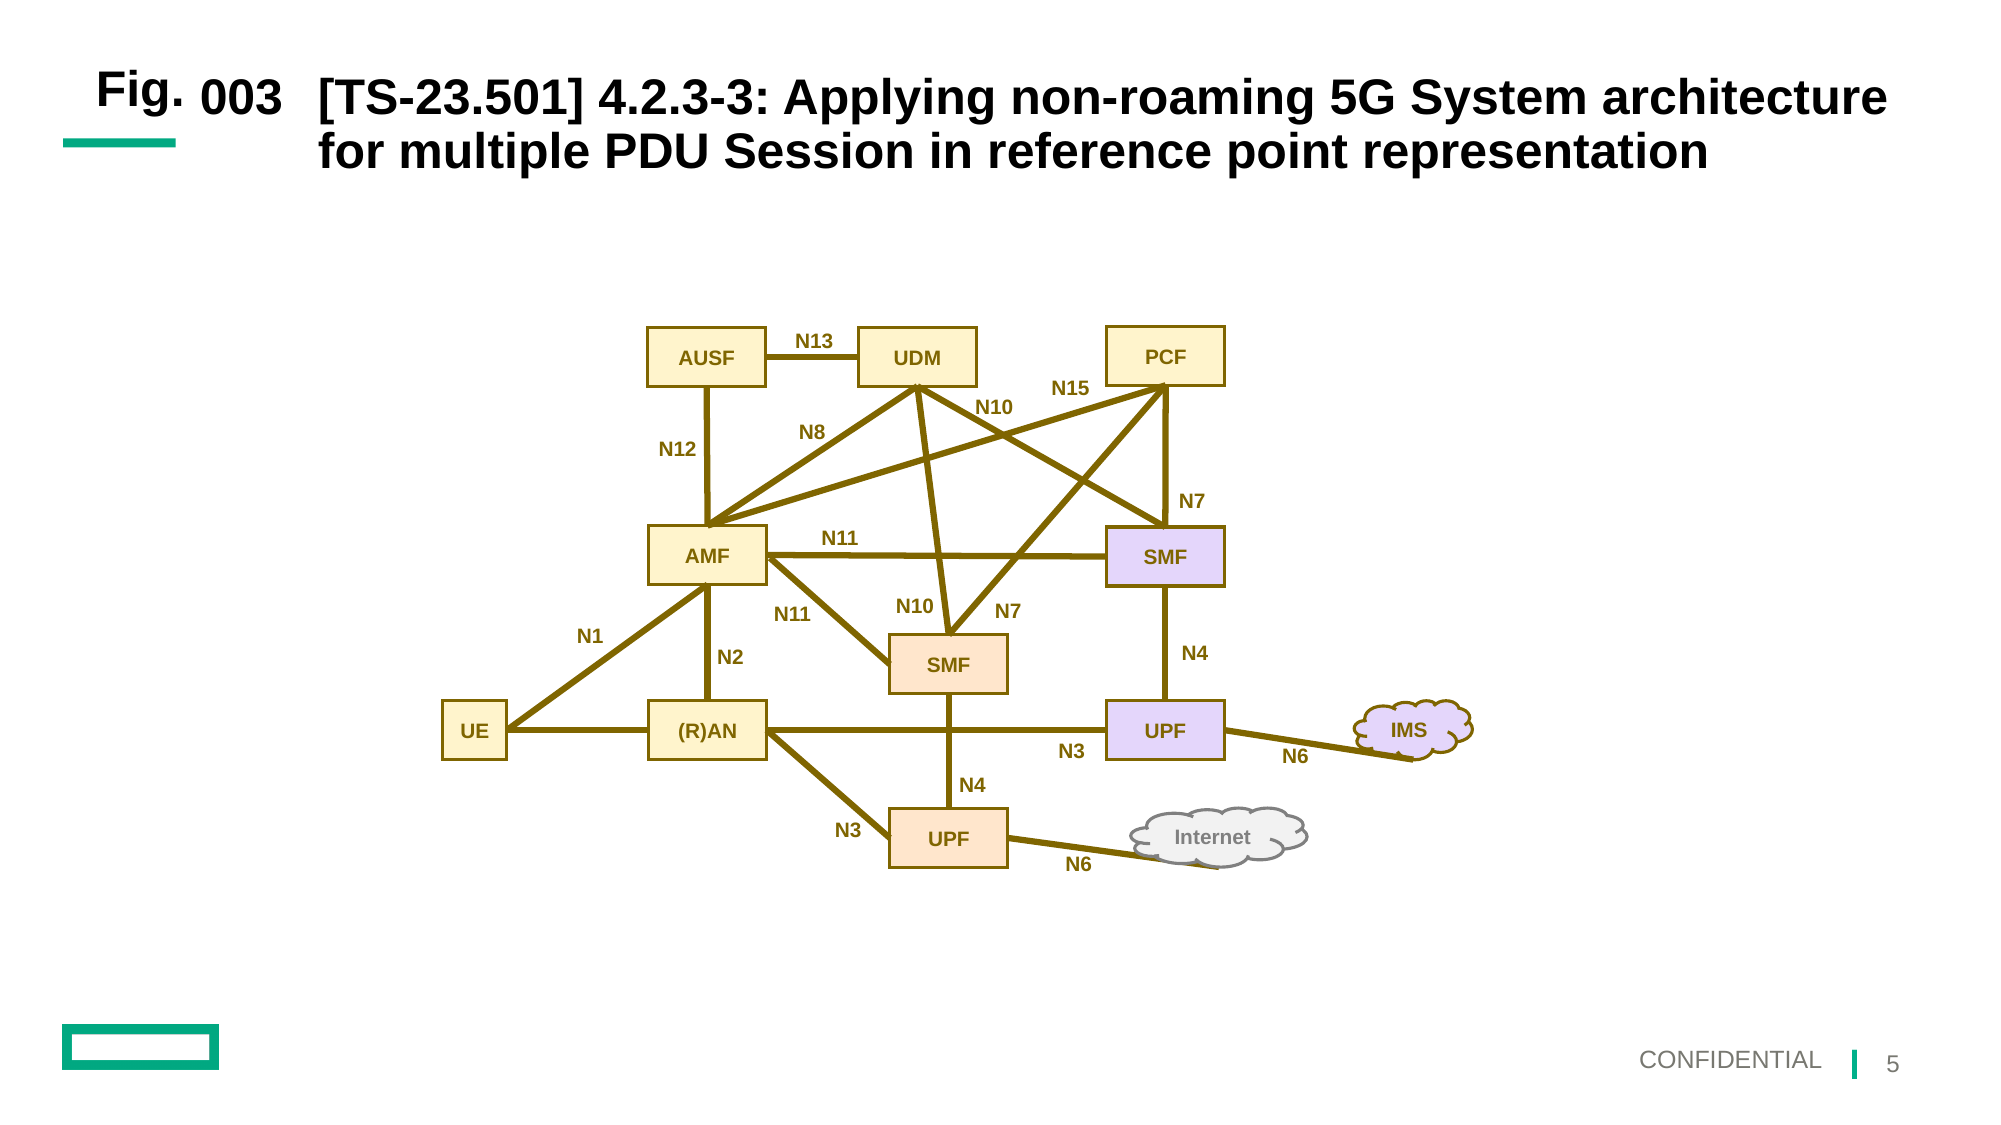

003
# [TS-23.501] 4.2.3-3: Applying non-roaming 5G System architecture for multiple PDU Session in reference point representation
N13
PCF
AUSF
UDM
N15
N10
N8
N12
N7
N11
AMF
SMF
N10
N7
N11
N1
N4
N2
SMF
UE
(R)AN
UPF
IMS
N3
N6
N4
N3
Internet
UPF
N6
5
Confidential